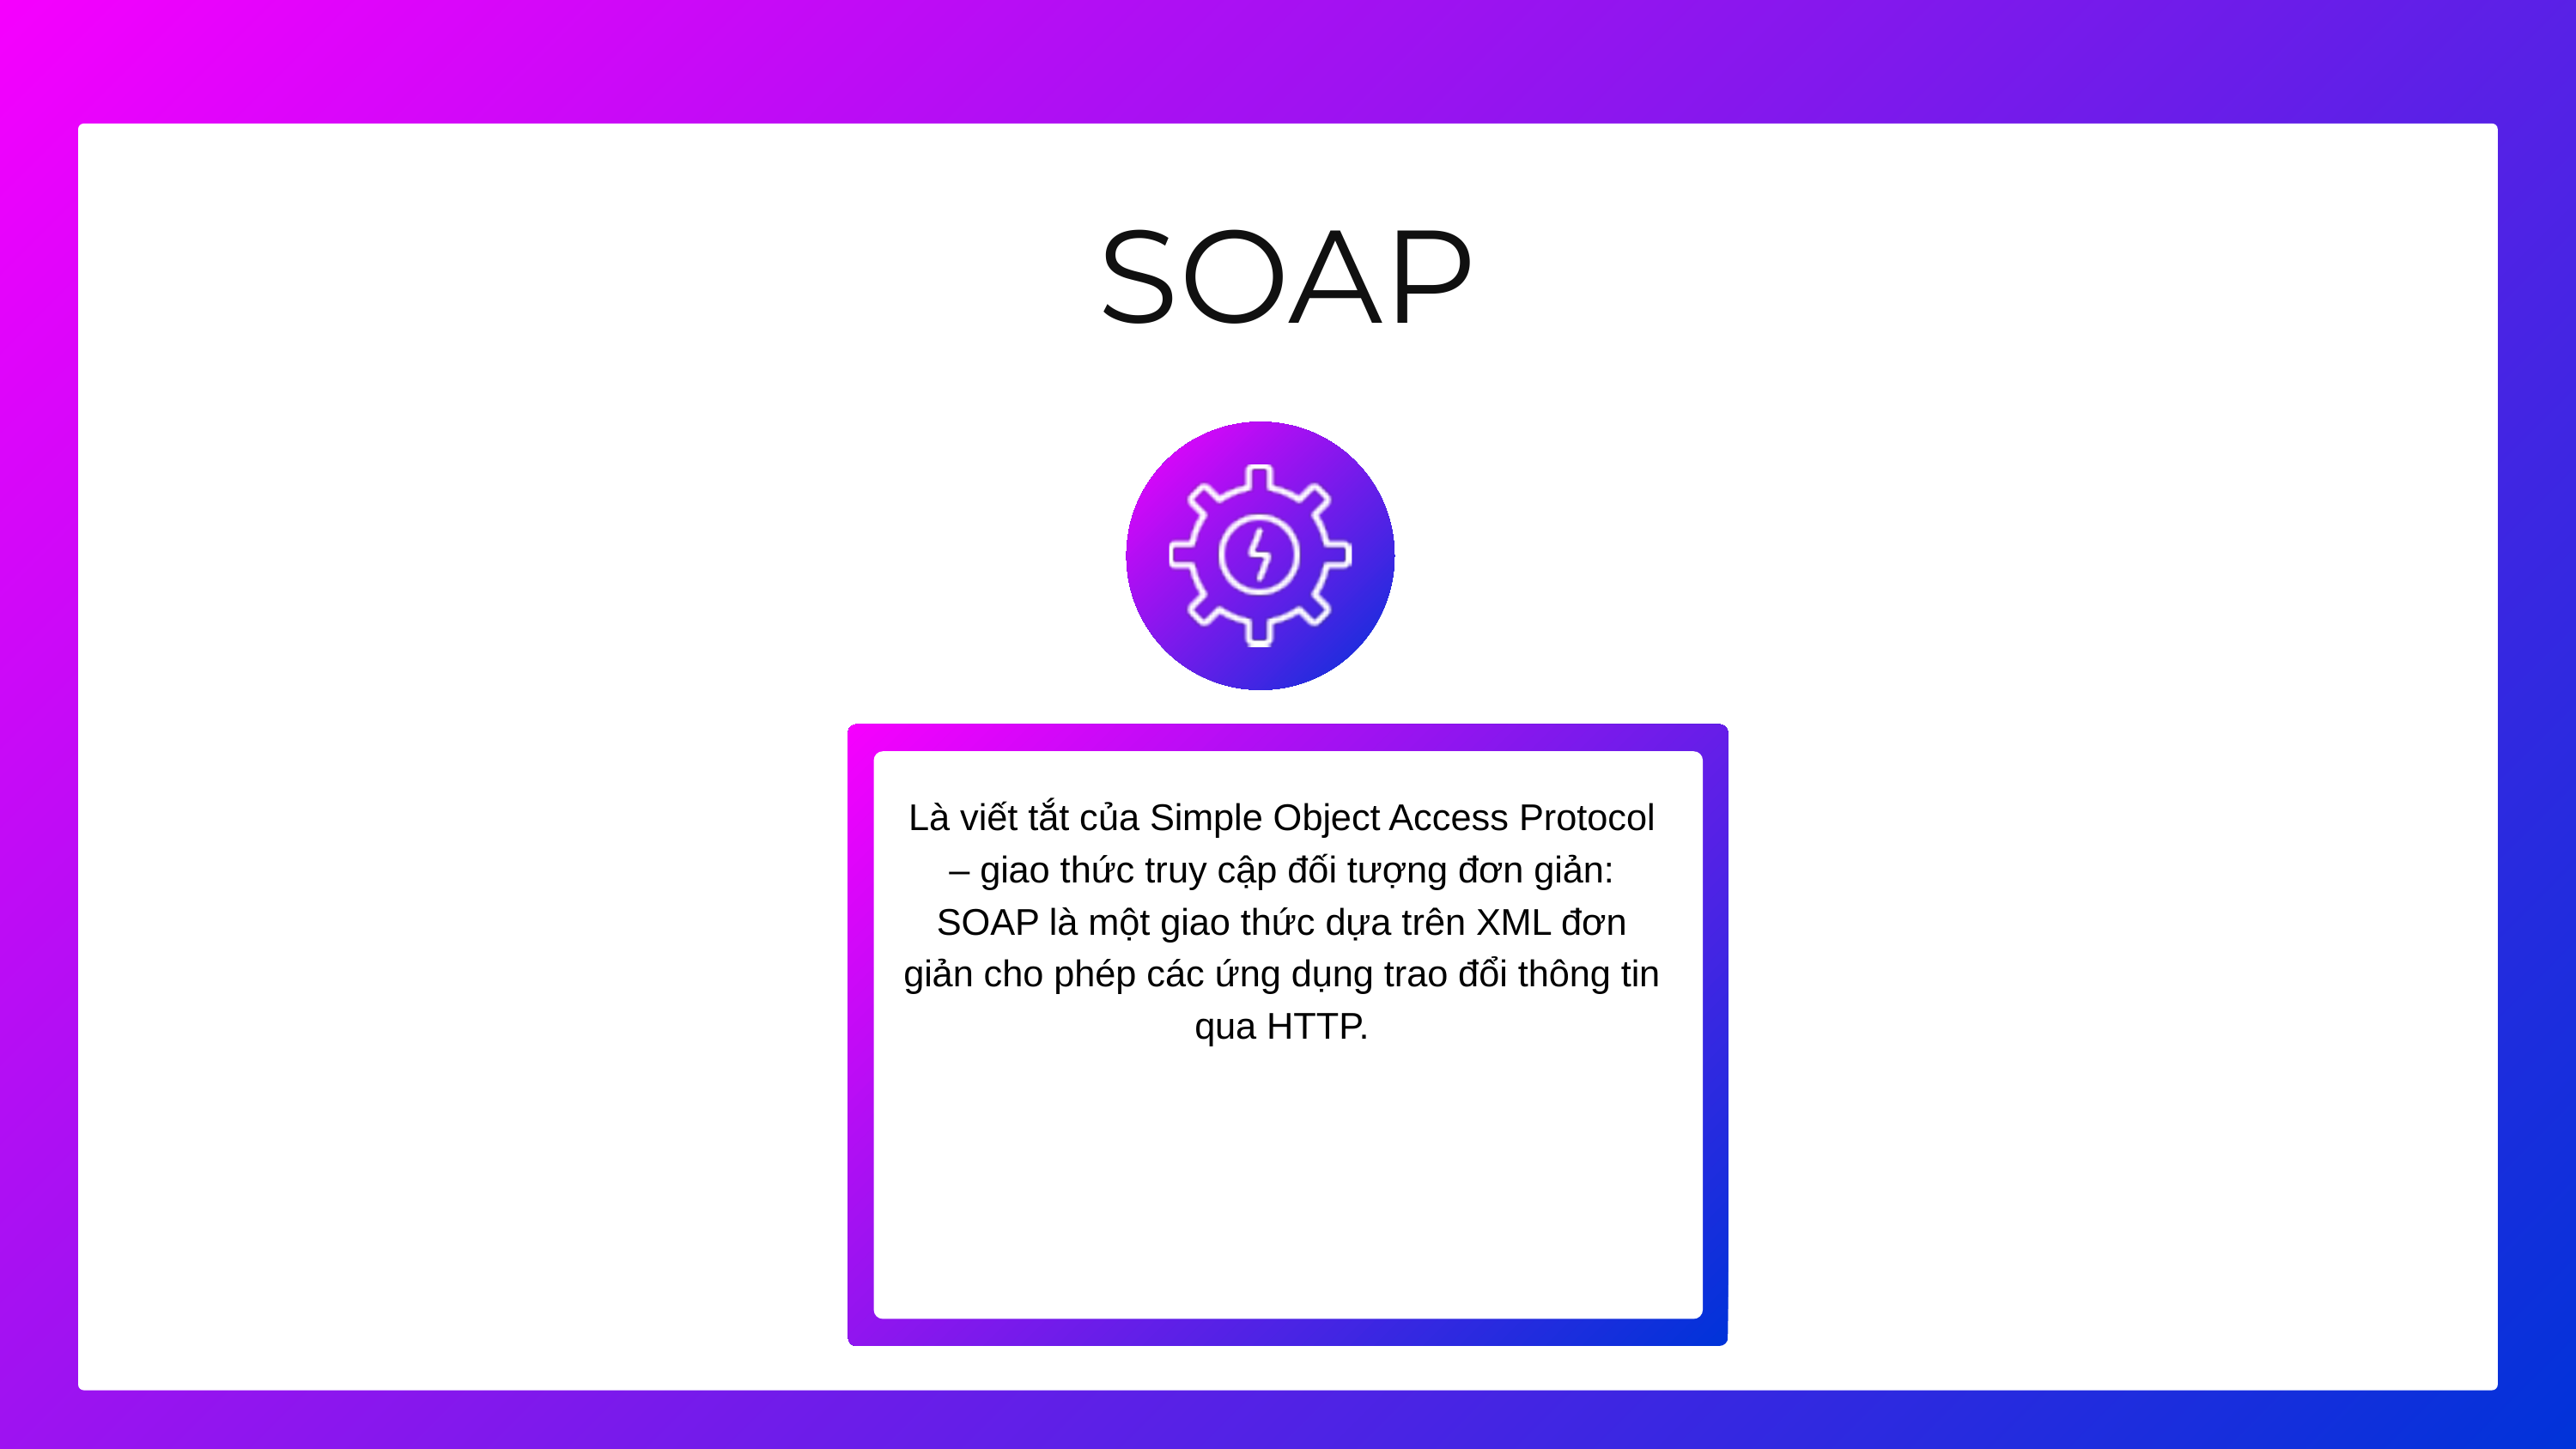

SOAP

Là viết tắt của Simple Object Access Protocol – giao thức truy cập đối tượng đơn giản: SOAP là một giao thức dựa trên XML đơn giản cho phép các ứng dụng trao đổi thông tin qua HTTP.